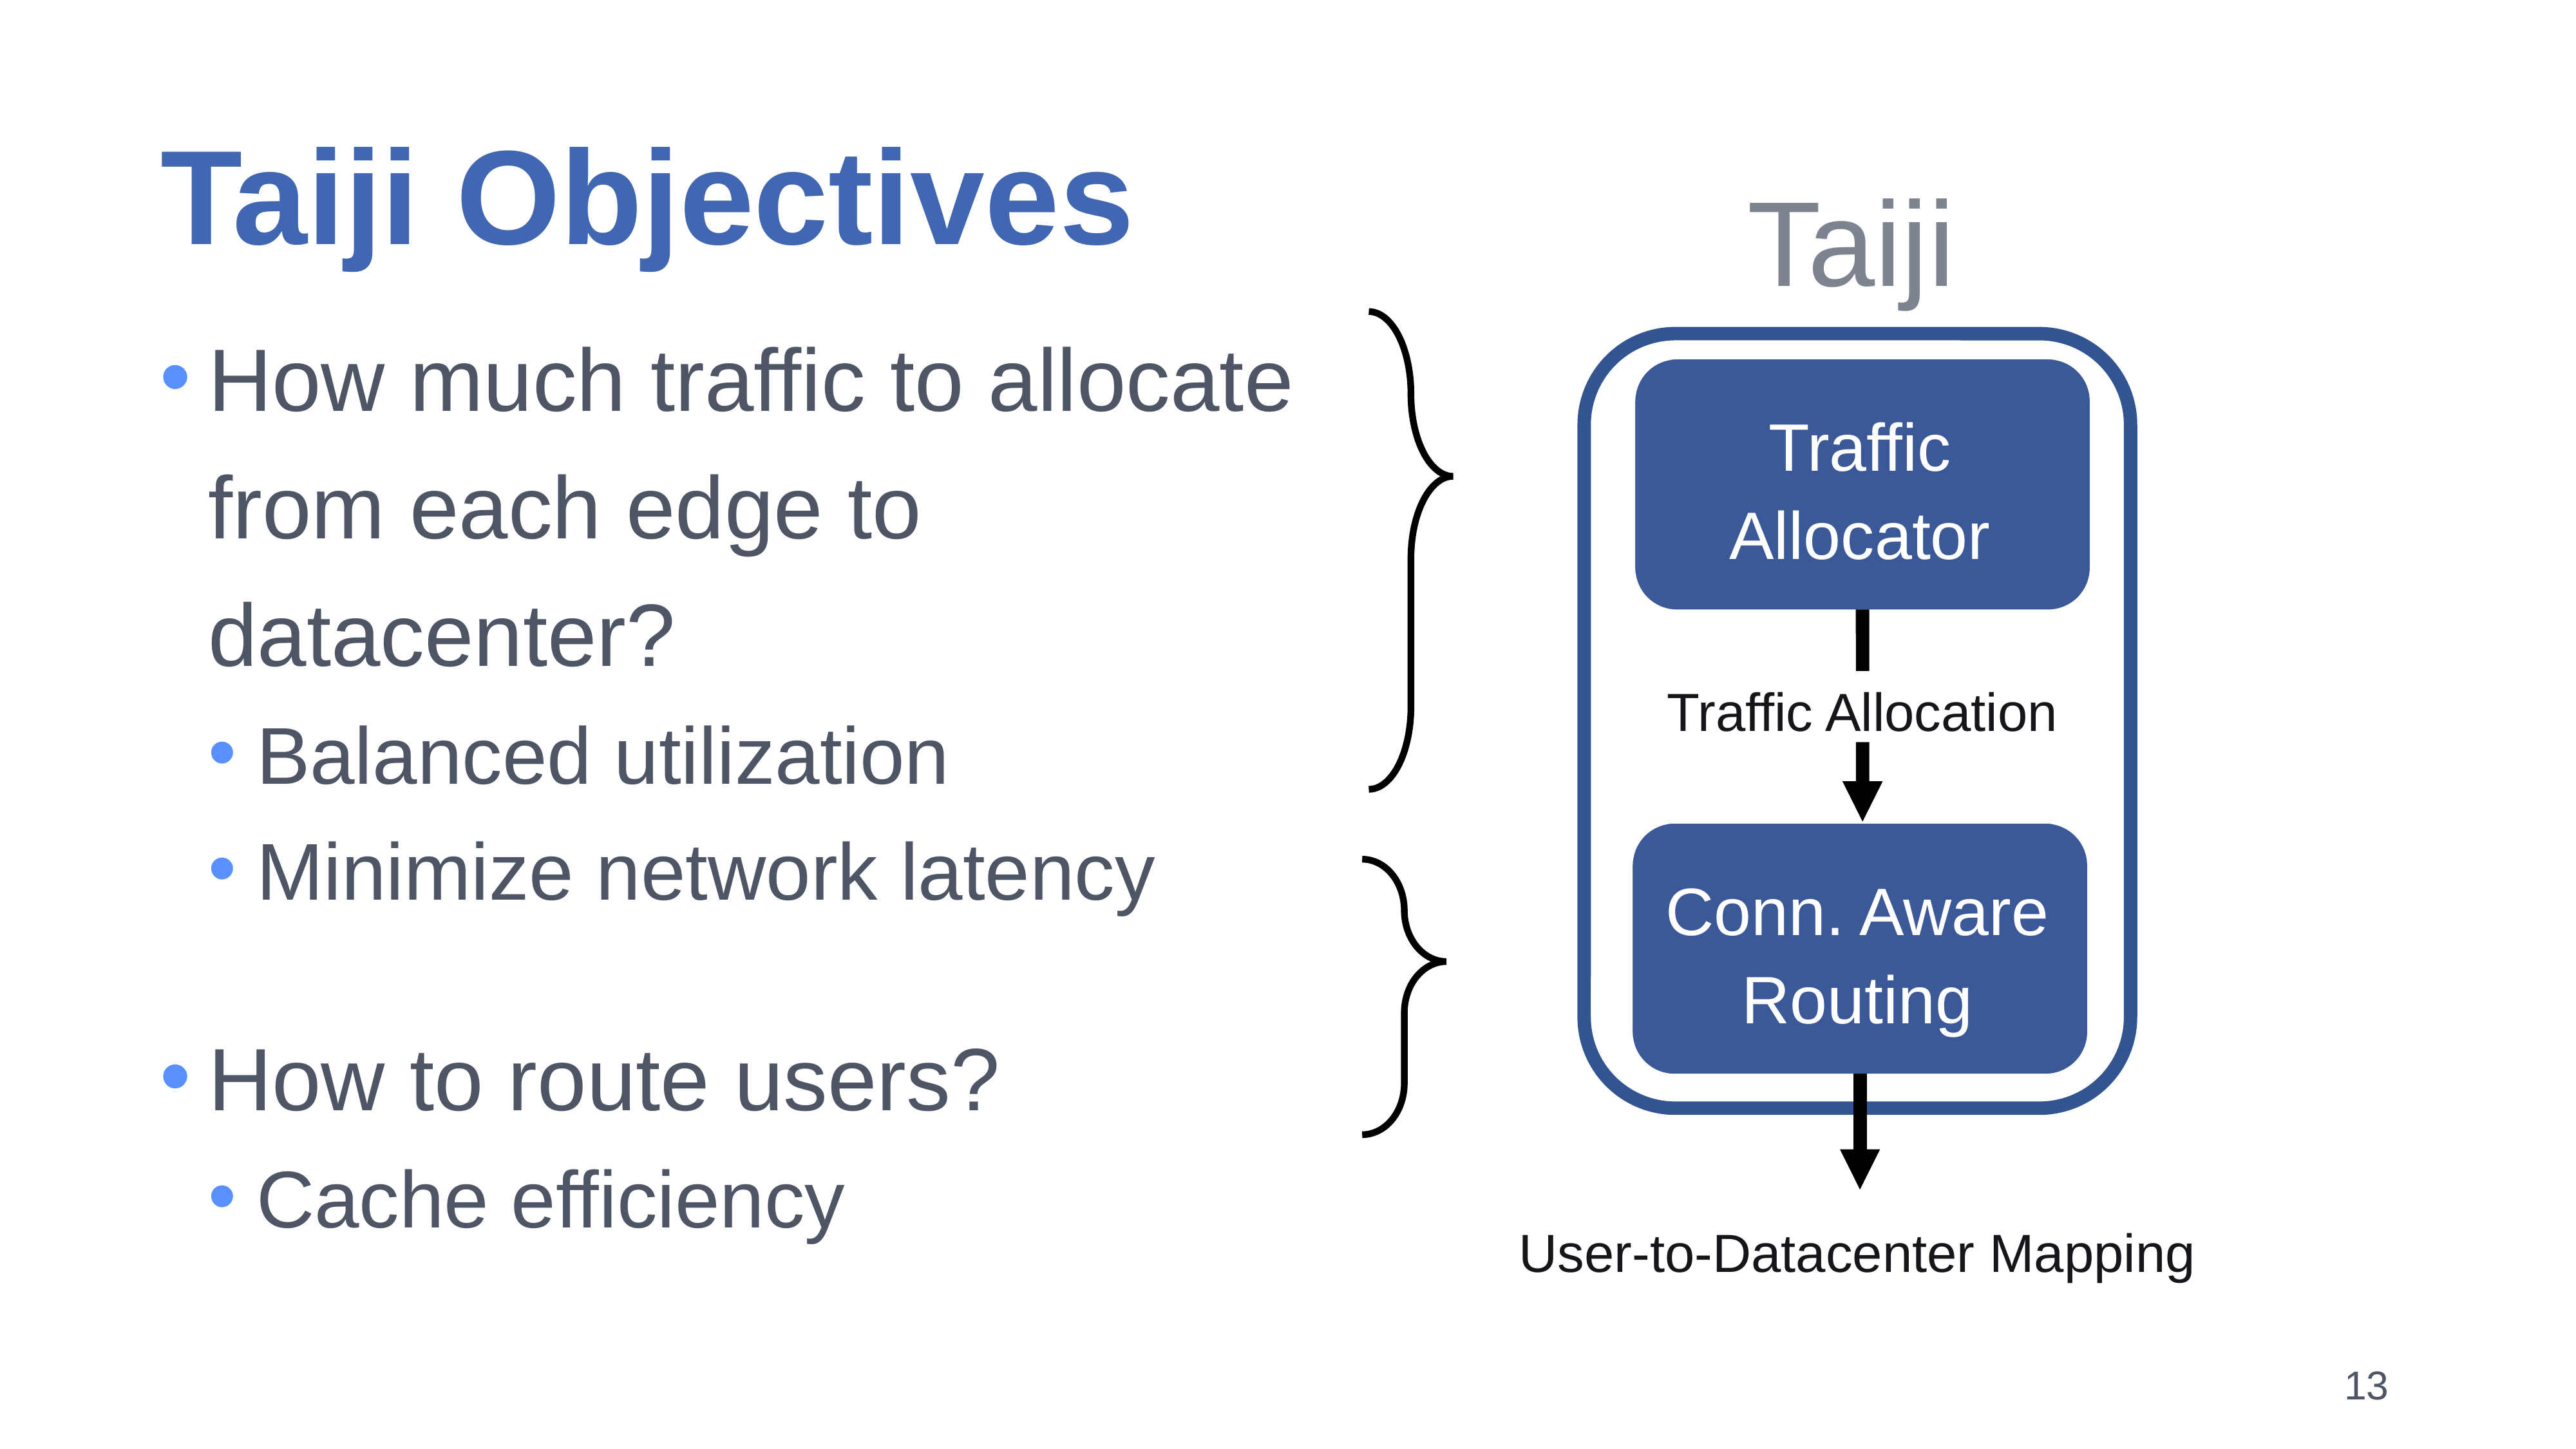

# Taiji Objectives
Taiji
How much traffic to allocate from each edge to datacenter?
Balanced utilization
Minimize network latency

How to route users?
Cache efficiency

Traffic
Allocator
Traffic Allocation

Conn. Aware
Routing

User-to-Datacenter Mapping
13